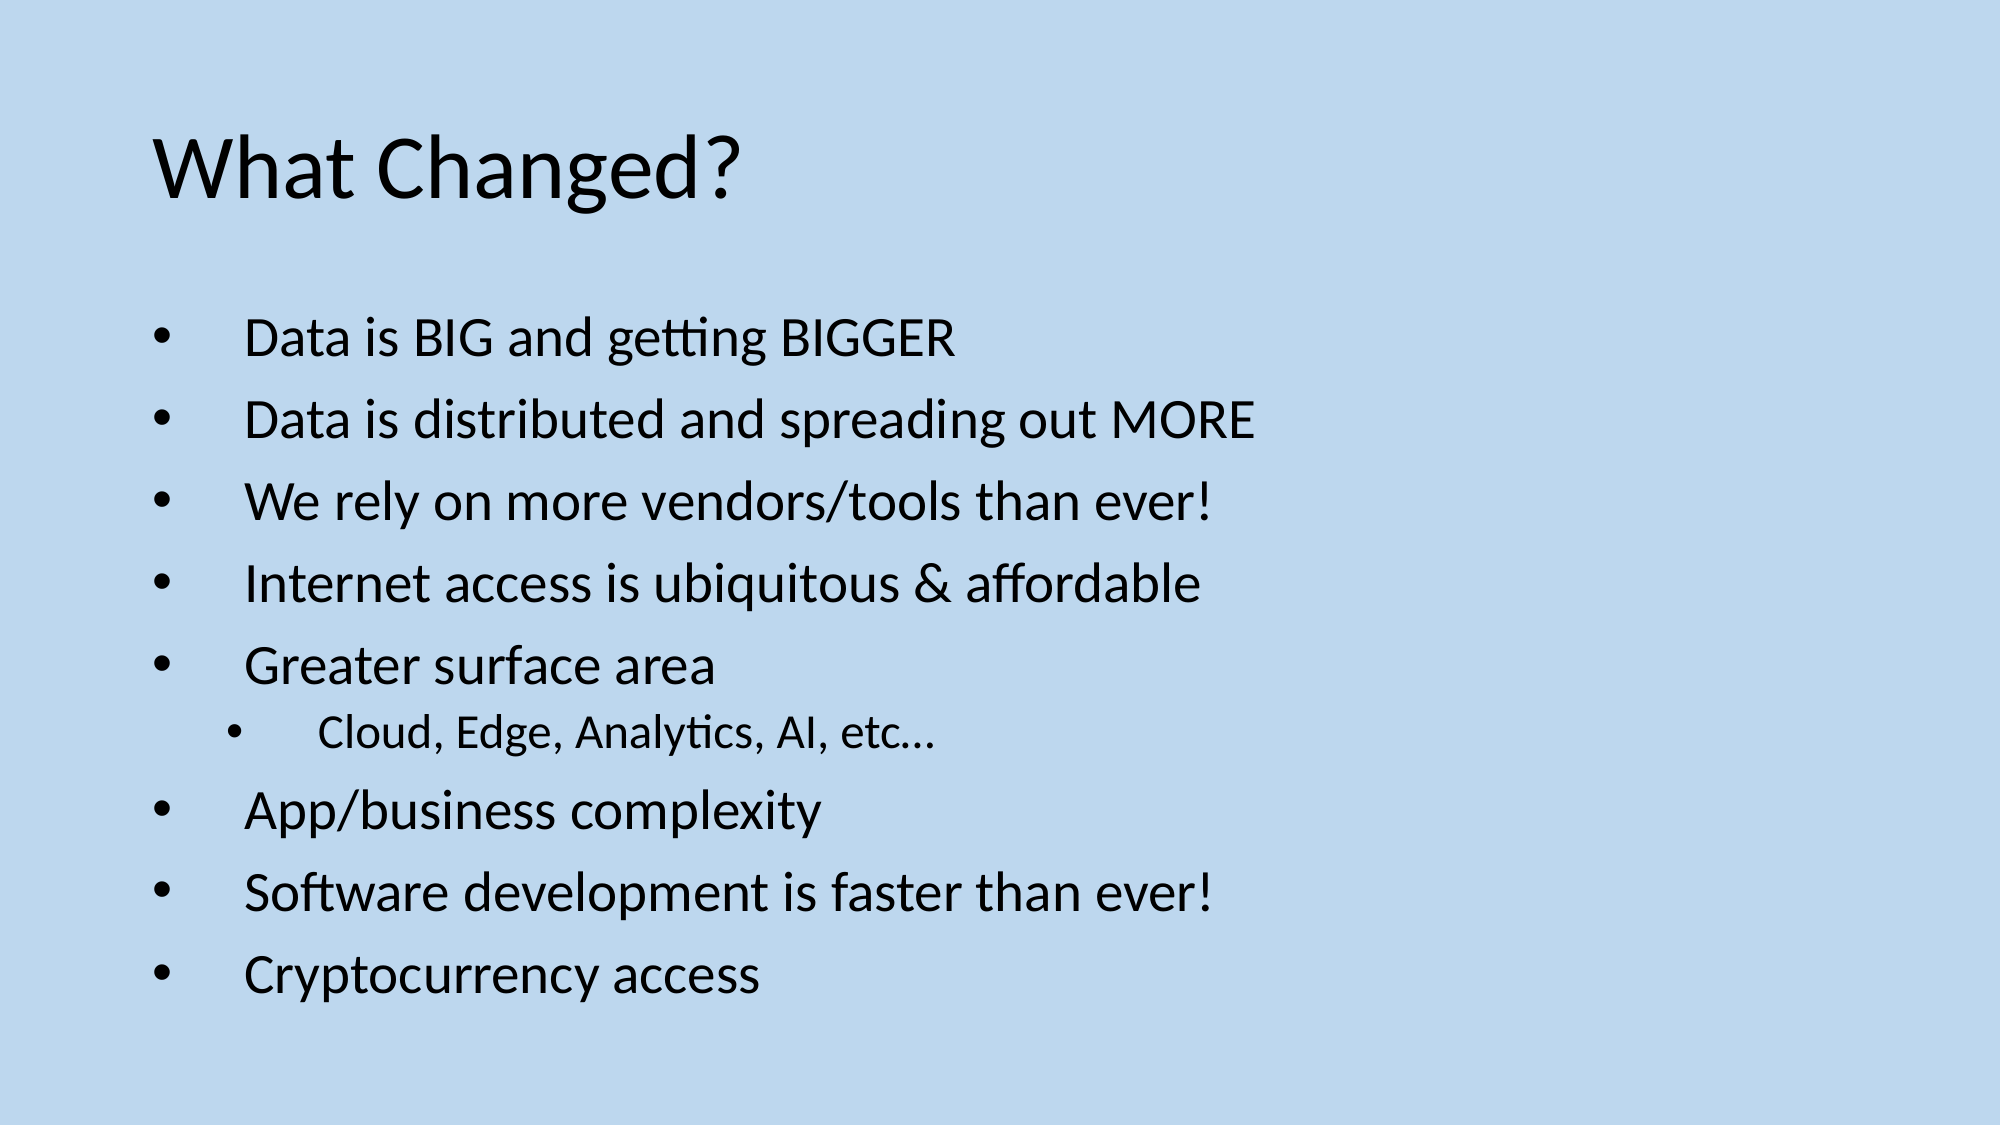

# What Changed?
Data is BIG and getting BIGGER
Data is distributed and spreading out MORE
We rely on more vendors/tools than ever!
Internet access is ubiquitous & affordable
Greater surface area
Cloud, Edge, Analytics, AI, etc…
App/business complexity
Software development is faster than ever!
Cryptocurrency access